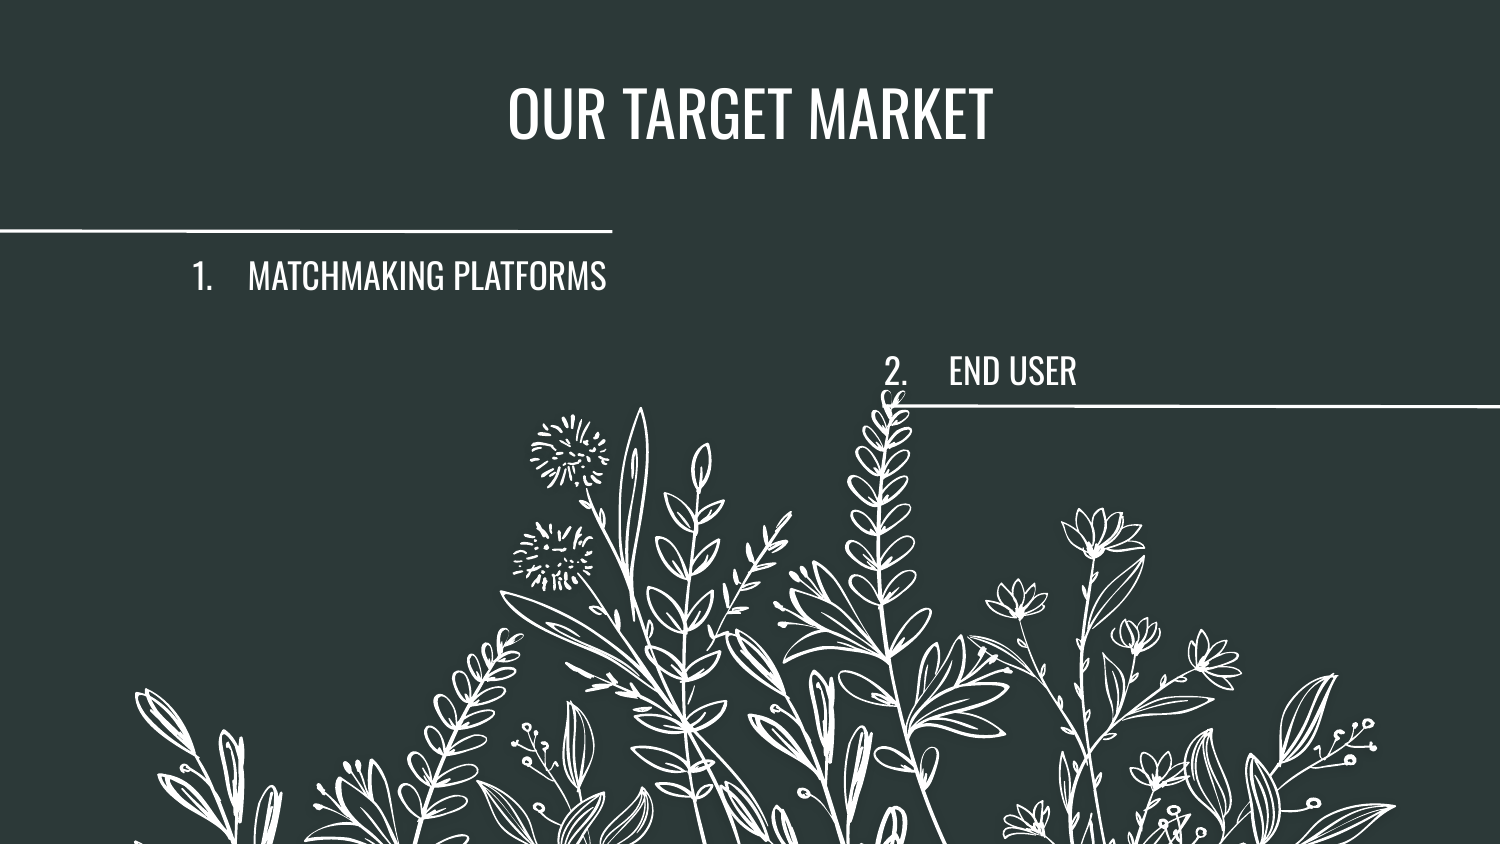

# OUR TARGET MARKET
MATCHMAKING PLATFORMS
2.     END USER